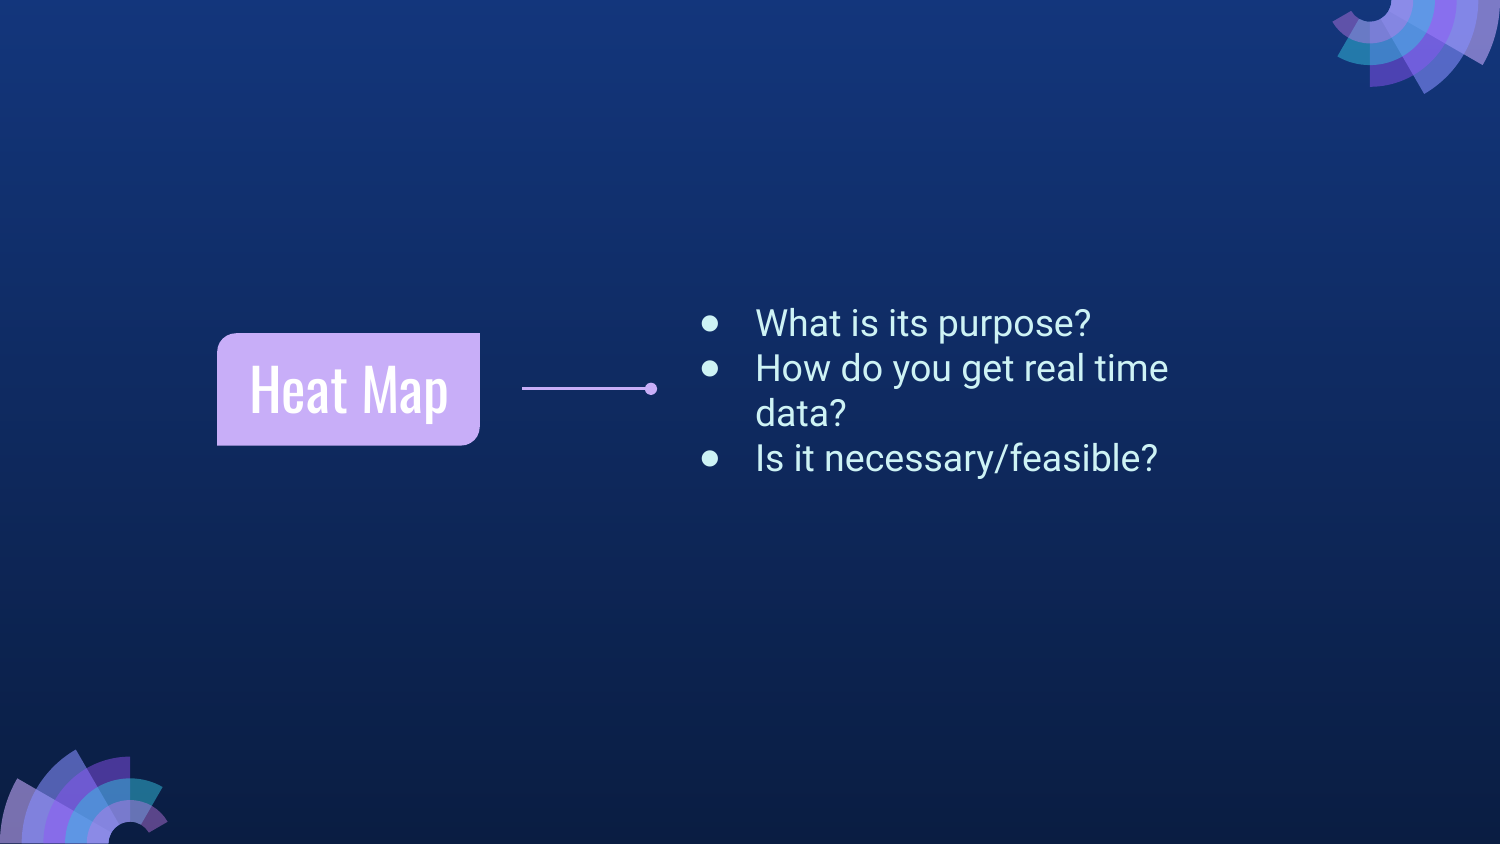

What is its purpose?
How do you get real time data?
Is it necessary/feasible?

Heat Map